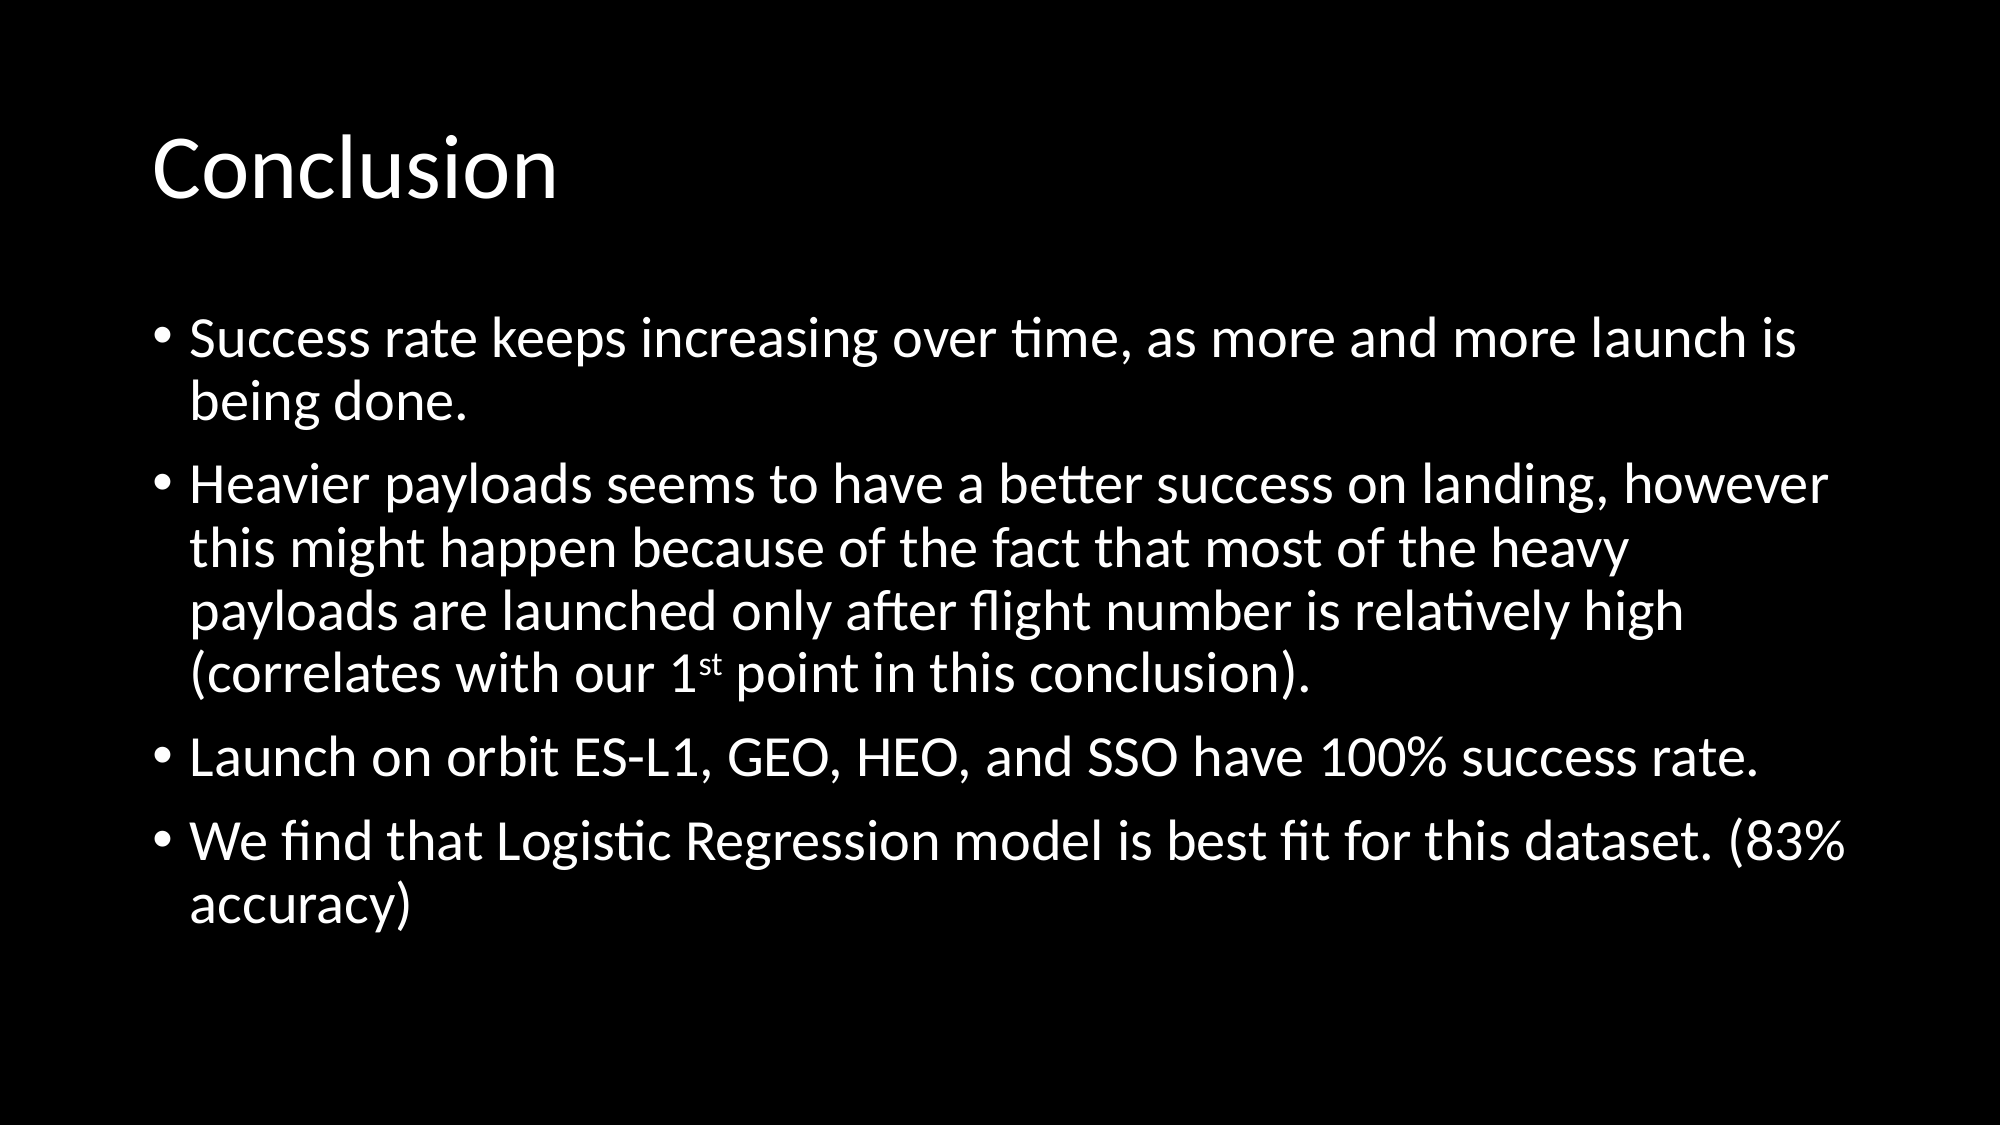

# Conclusion
Success rate keeps increasing over time, as more and more launch is being done.
Heavier payloads seems to have a better success on landing, however this might happen because of the fact that most of the heavy payloads are launched only after flight number is relatively high (correlates with our 1st point in this conclusion).
Launch on orbit ES-L1, GEO, HEO, and SSO have 100% success rate.
We find that Logistic Regression model is best fit for this dataset. (83% accuracy)